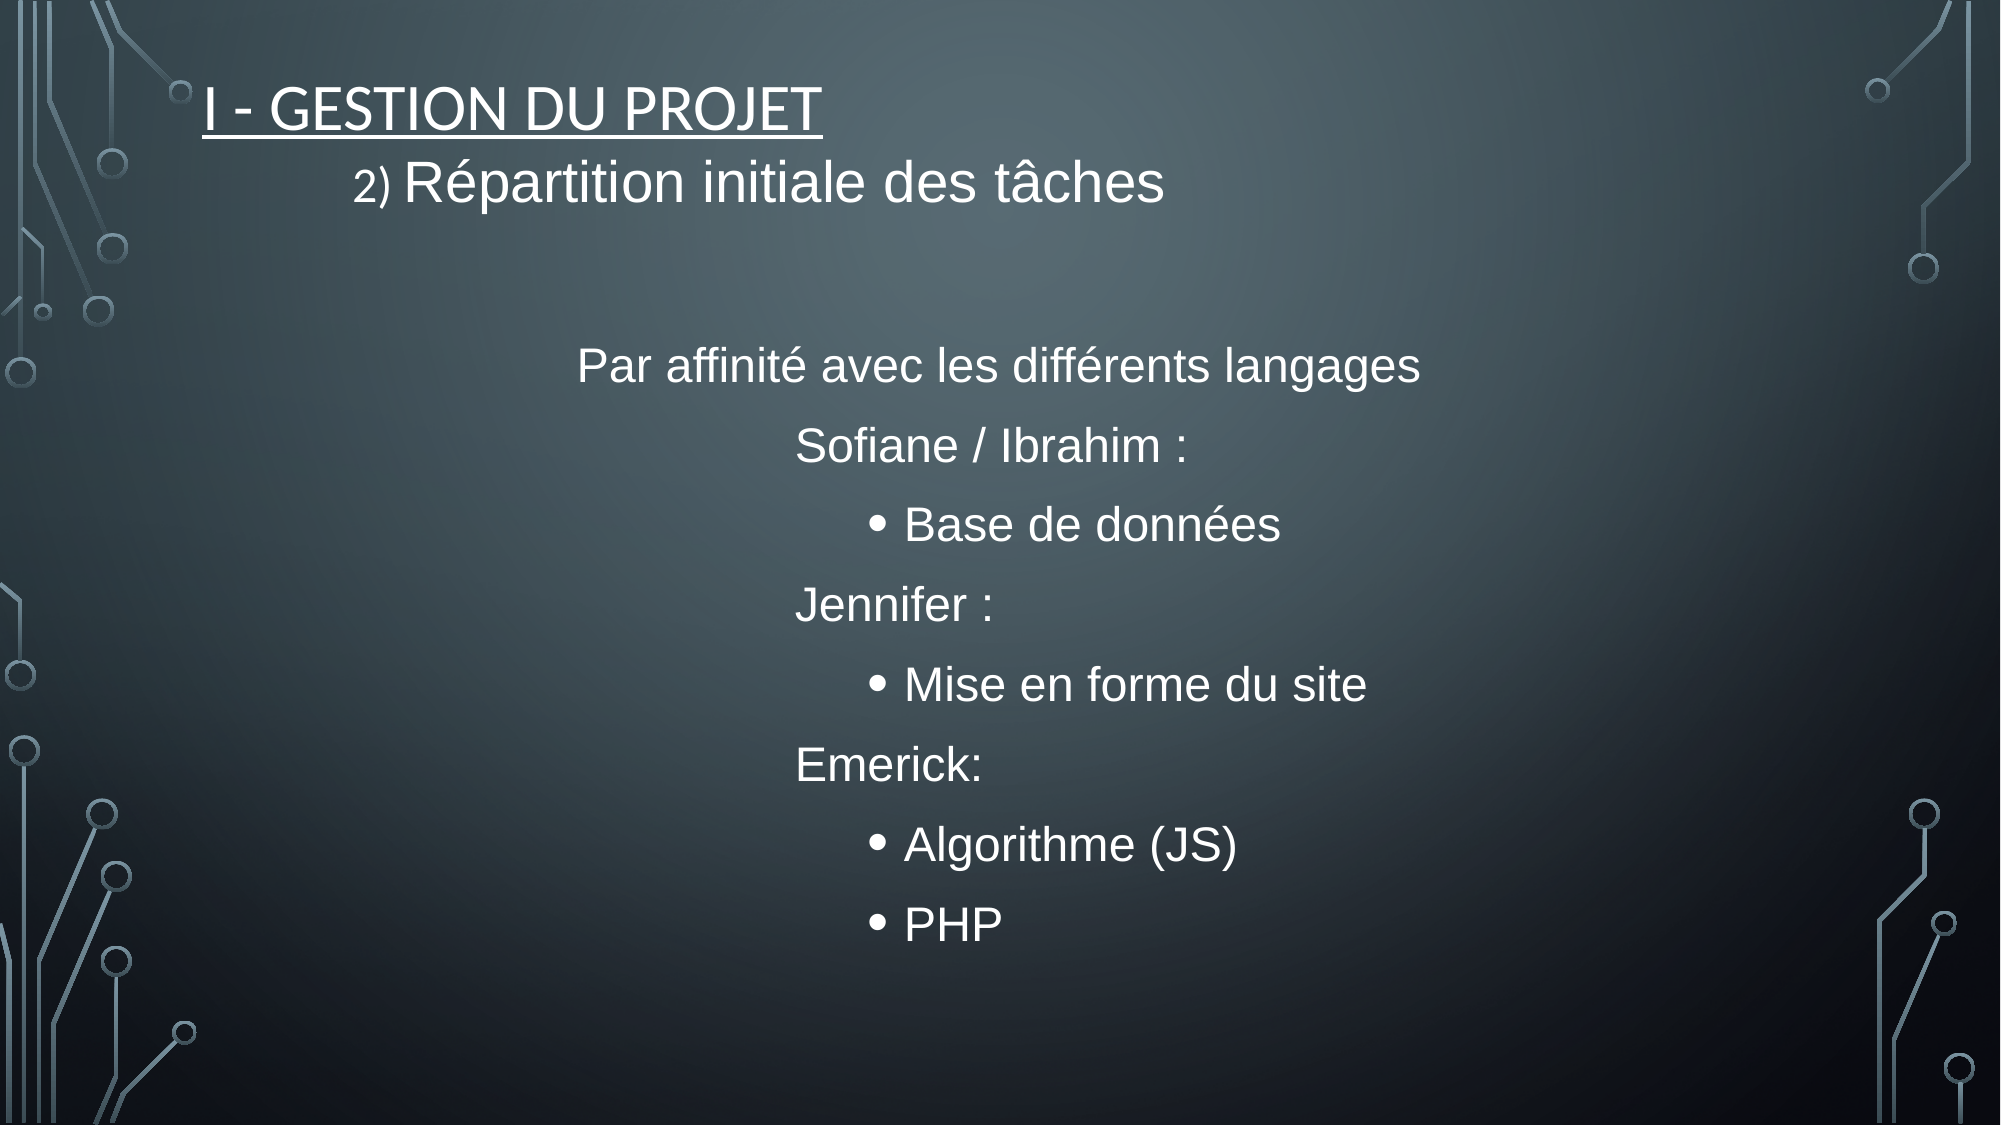

I - GESTION DU PROJET
	2) Répartition initiale des tâches

Par affinité avec les différents langages
Sofiane / Ibrahim :
Base de données
Jennifer :
Mise en forme du site
Emerick:
Algorithme (JS)
PHP